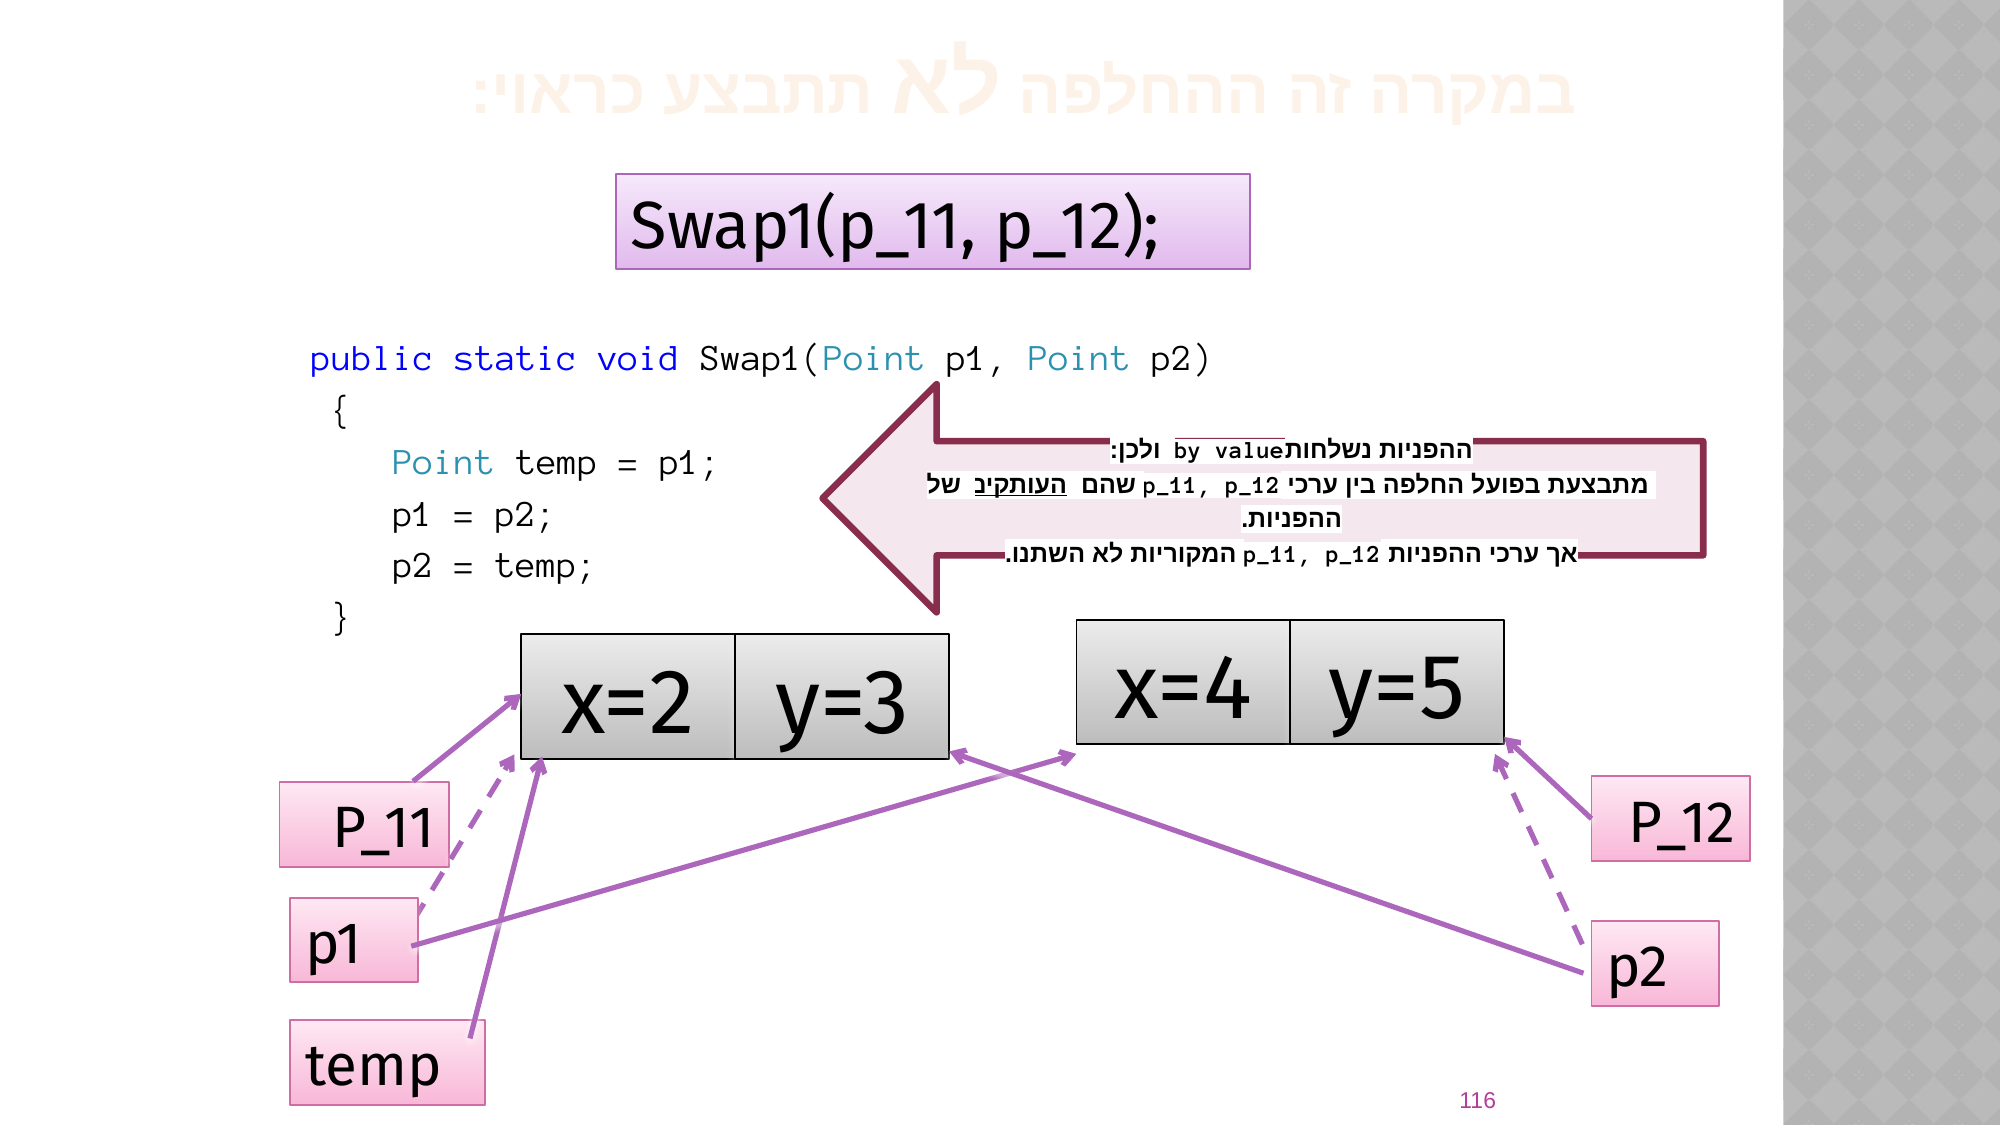

במקרה זה ההחלפה לא תתבצע כראוי:
Swap1(p_11, p_12);
public static void Swap1(Point p1, Point p2)
 {
    Point temp = p1;
    p1 = p2;
    p2 = temp;
 }
ההפניות נשלחותby value  ולכן:
 מתבצעת בפועל החלפה בין ערכי p_11, p_12 שהם  העותקים של ההפניות.
אך ערכי ההפניות p_11, p_12 המקוריות לא השתנו.
x=4
y=5
x=2
y=3
P_12
P_11
p1
p2
temp
116